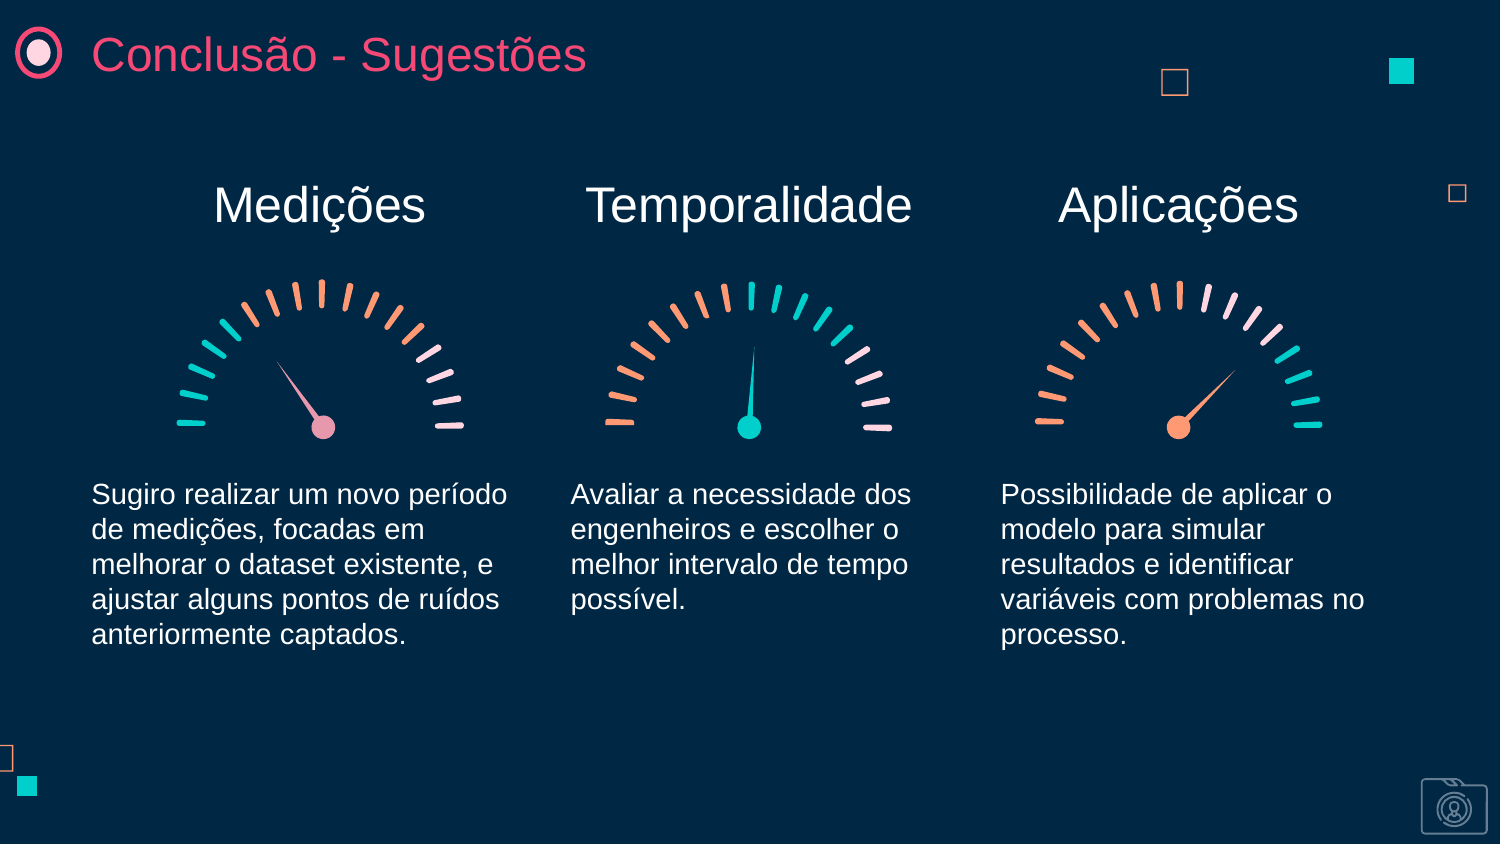

Conclusão - Sugestões

Medições
Temporalidade
Aplicações

Sugiro realizar um novo período de medições, focadas em melhorar o dataset existente, e ajustar alguns pontos de ruídos anteriormente captados.
Avaliar a necessidade dos engenheiros e escolher o melhor intervalo de tempo possível.
Possibilidade de aplicar o modelo para simular resultados e identificar variáveis com problemas no processo.